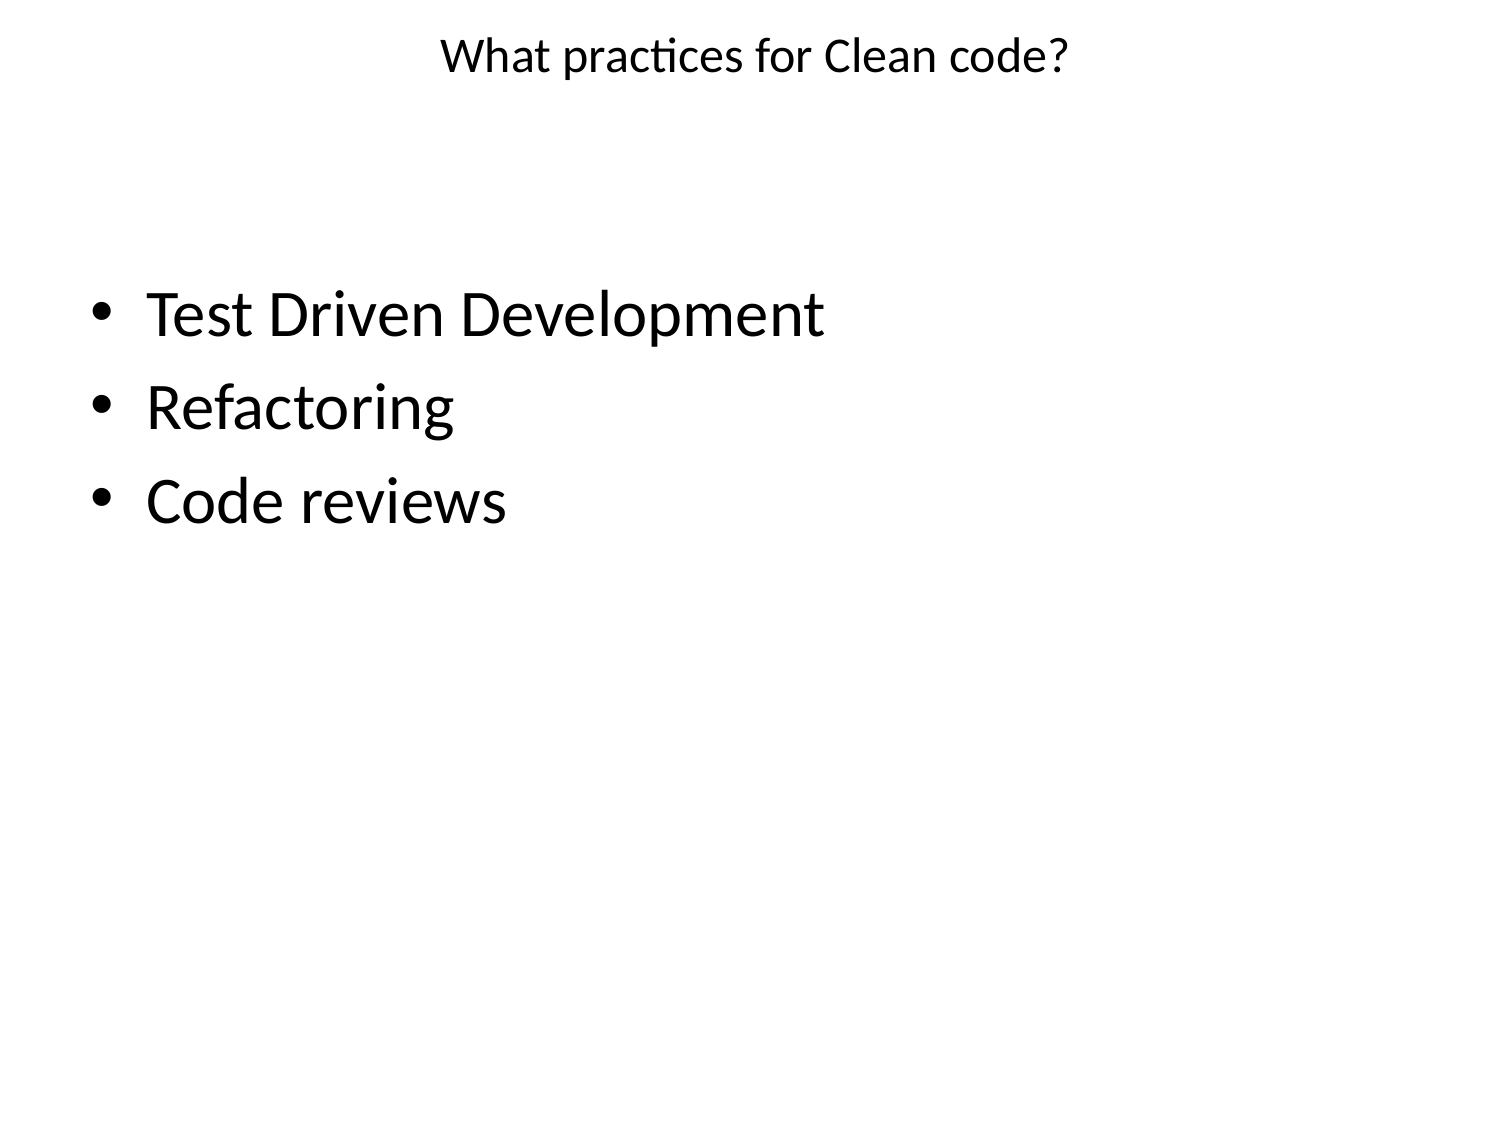

# What practices for Clean code?
Test Driven Development
Refactoring
Code reviews